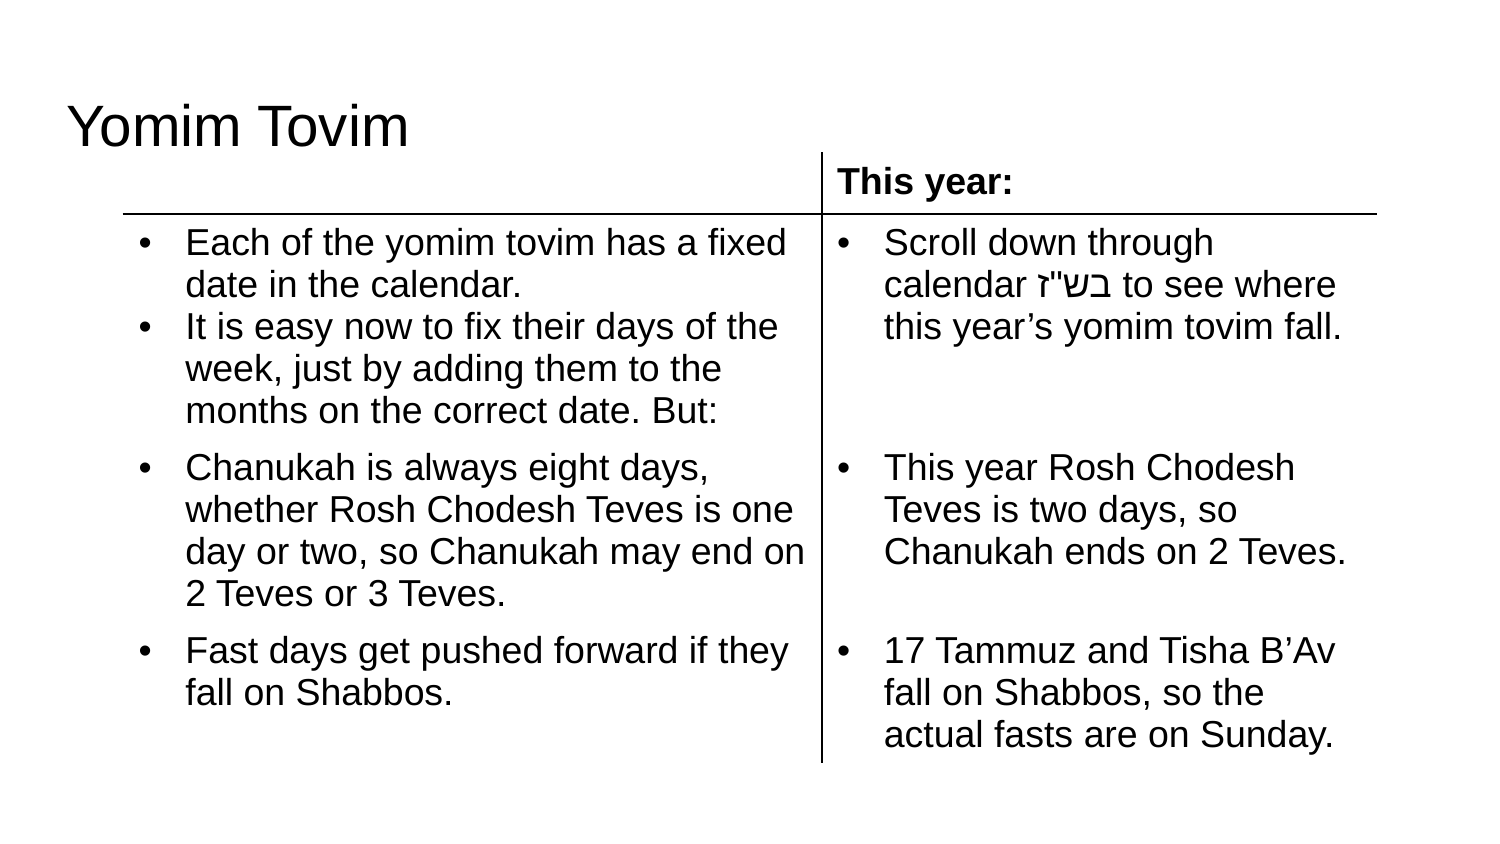

# Yomim Tovim
|  | This year: |
| --- | --- |
| Each of the yomim tovim has a fixed date in the calendar. It is easy now to fix their days of the week, just by adding them to the months on the correct date. But: | Scroll down through calendar בש"ז to see where this year’s yomim tovim fall. |
| Chanukah is always eight days, whether Rosh Chodesh Teves is one day or two, so Chanukah may end on 2 Teves or 3 Teves. | This year Rosh Chodesh Teves is two days, so Chanukah ends on 2 Teves. |
| Fast days get pushed forward if they fall on Shabbos. | 17 Tammuz and Tisha B’Av fall on Shabbos, so the actual fasts are on Sunday. |